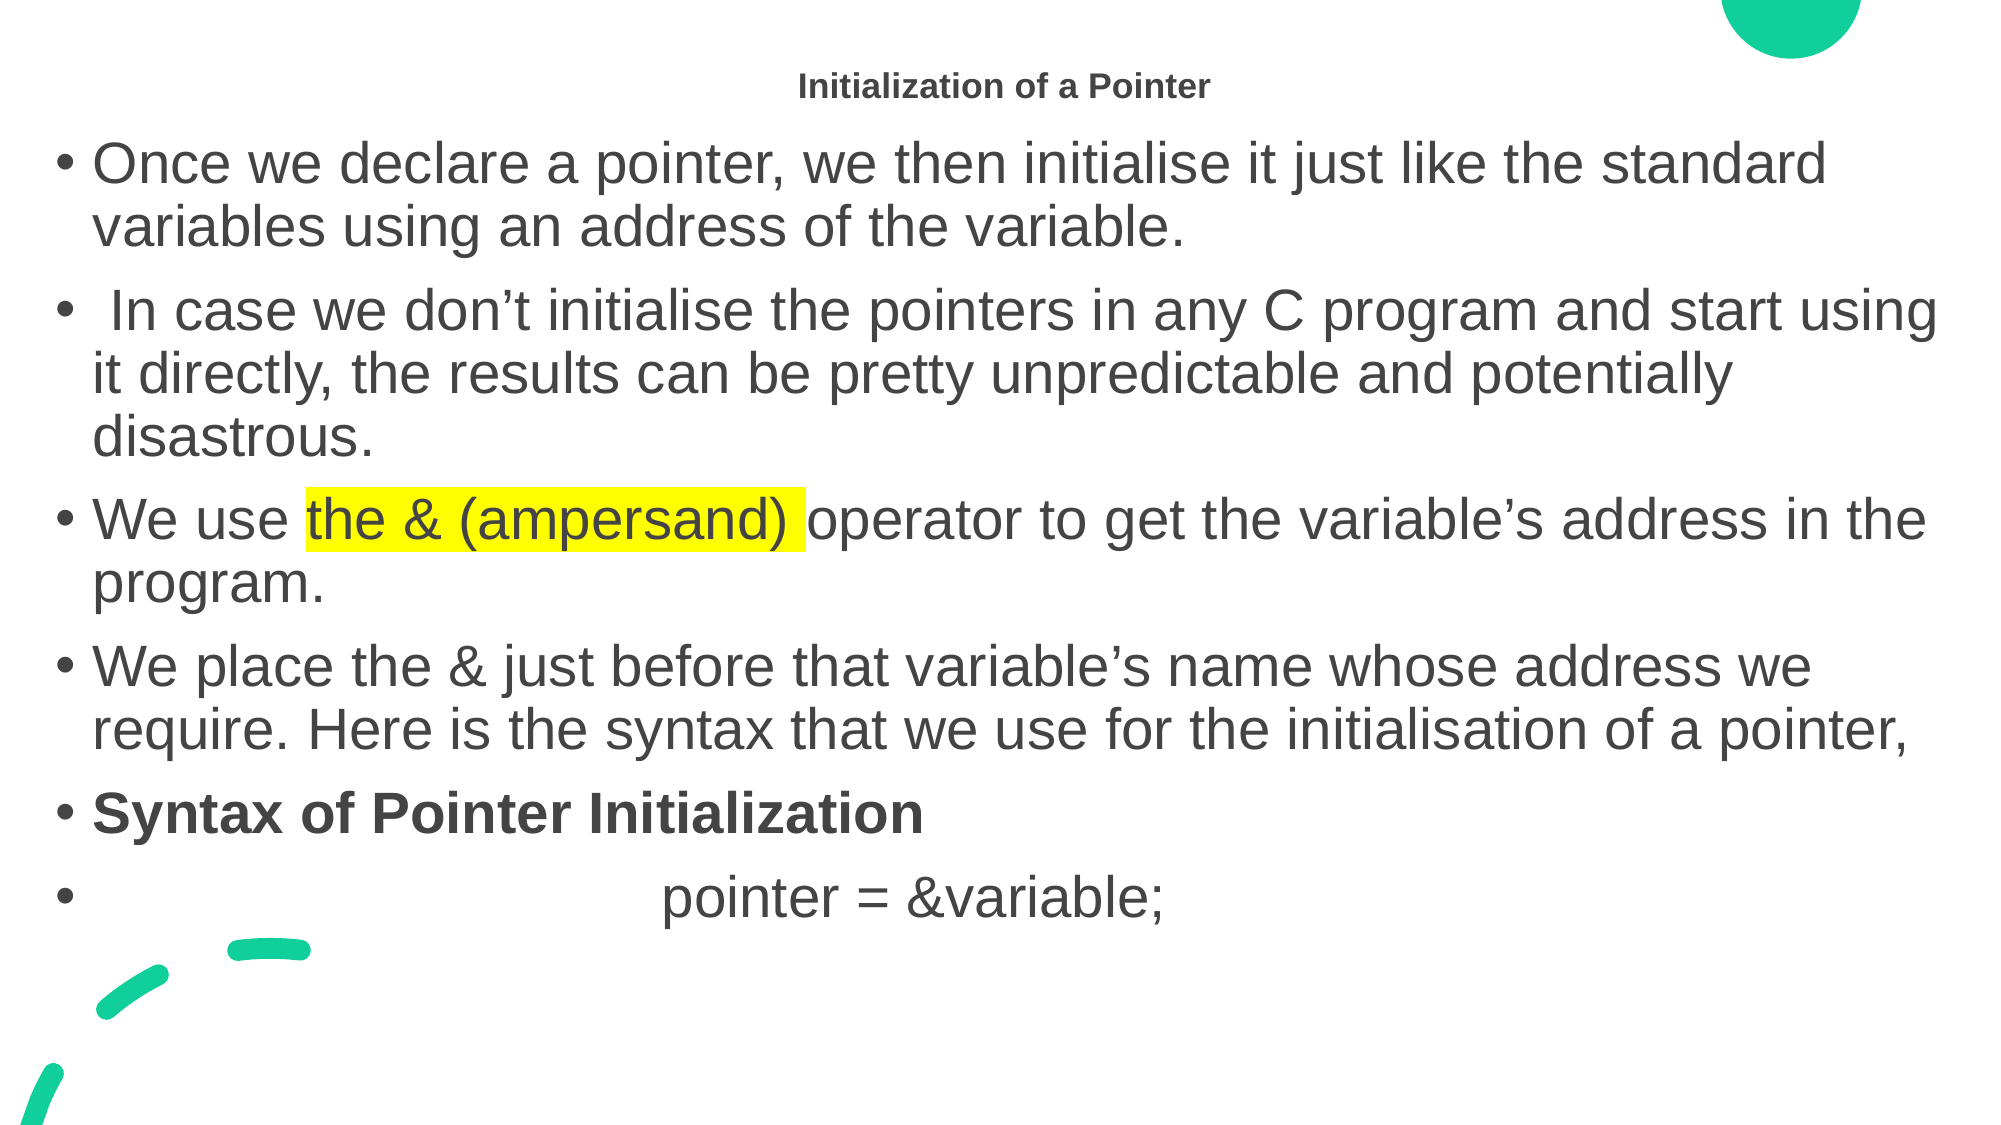

# Initialization of a Pointer
Once we declare a pointer, we then initialise it just like the standard variables using an address of the variable.
 In case we don’t initialise the pointers in any C program and start using it directly, the results can be pretty unpredictable and potentially disastrous.
We use the & (ampersand) operator to get the variable’s address in the program.
We place the & just before that variable’s name whose address we require. Here is the syntax that we use for the initialisation of a pointer,
Syntax of Pointer Initialization
                                   pointer = &variable;